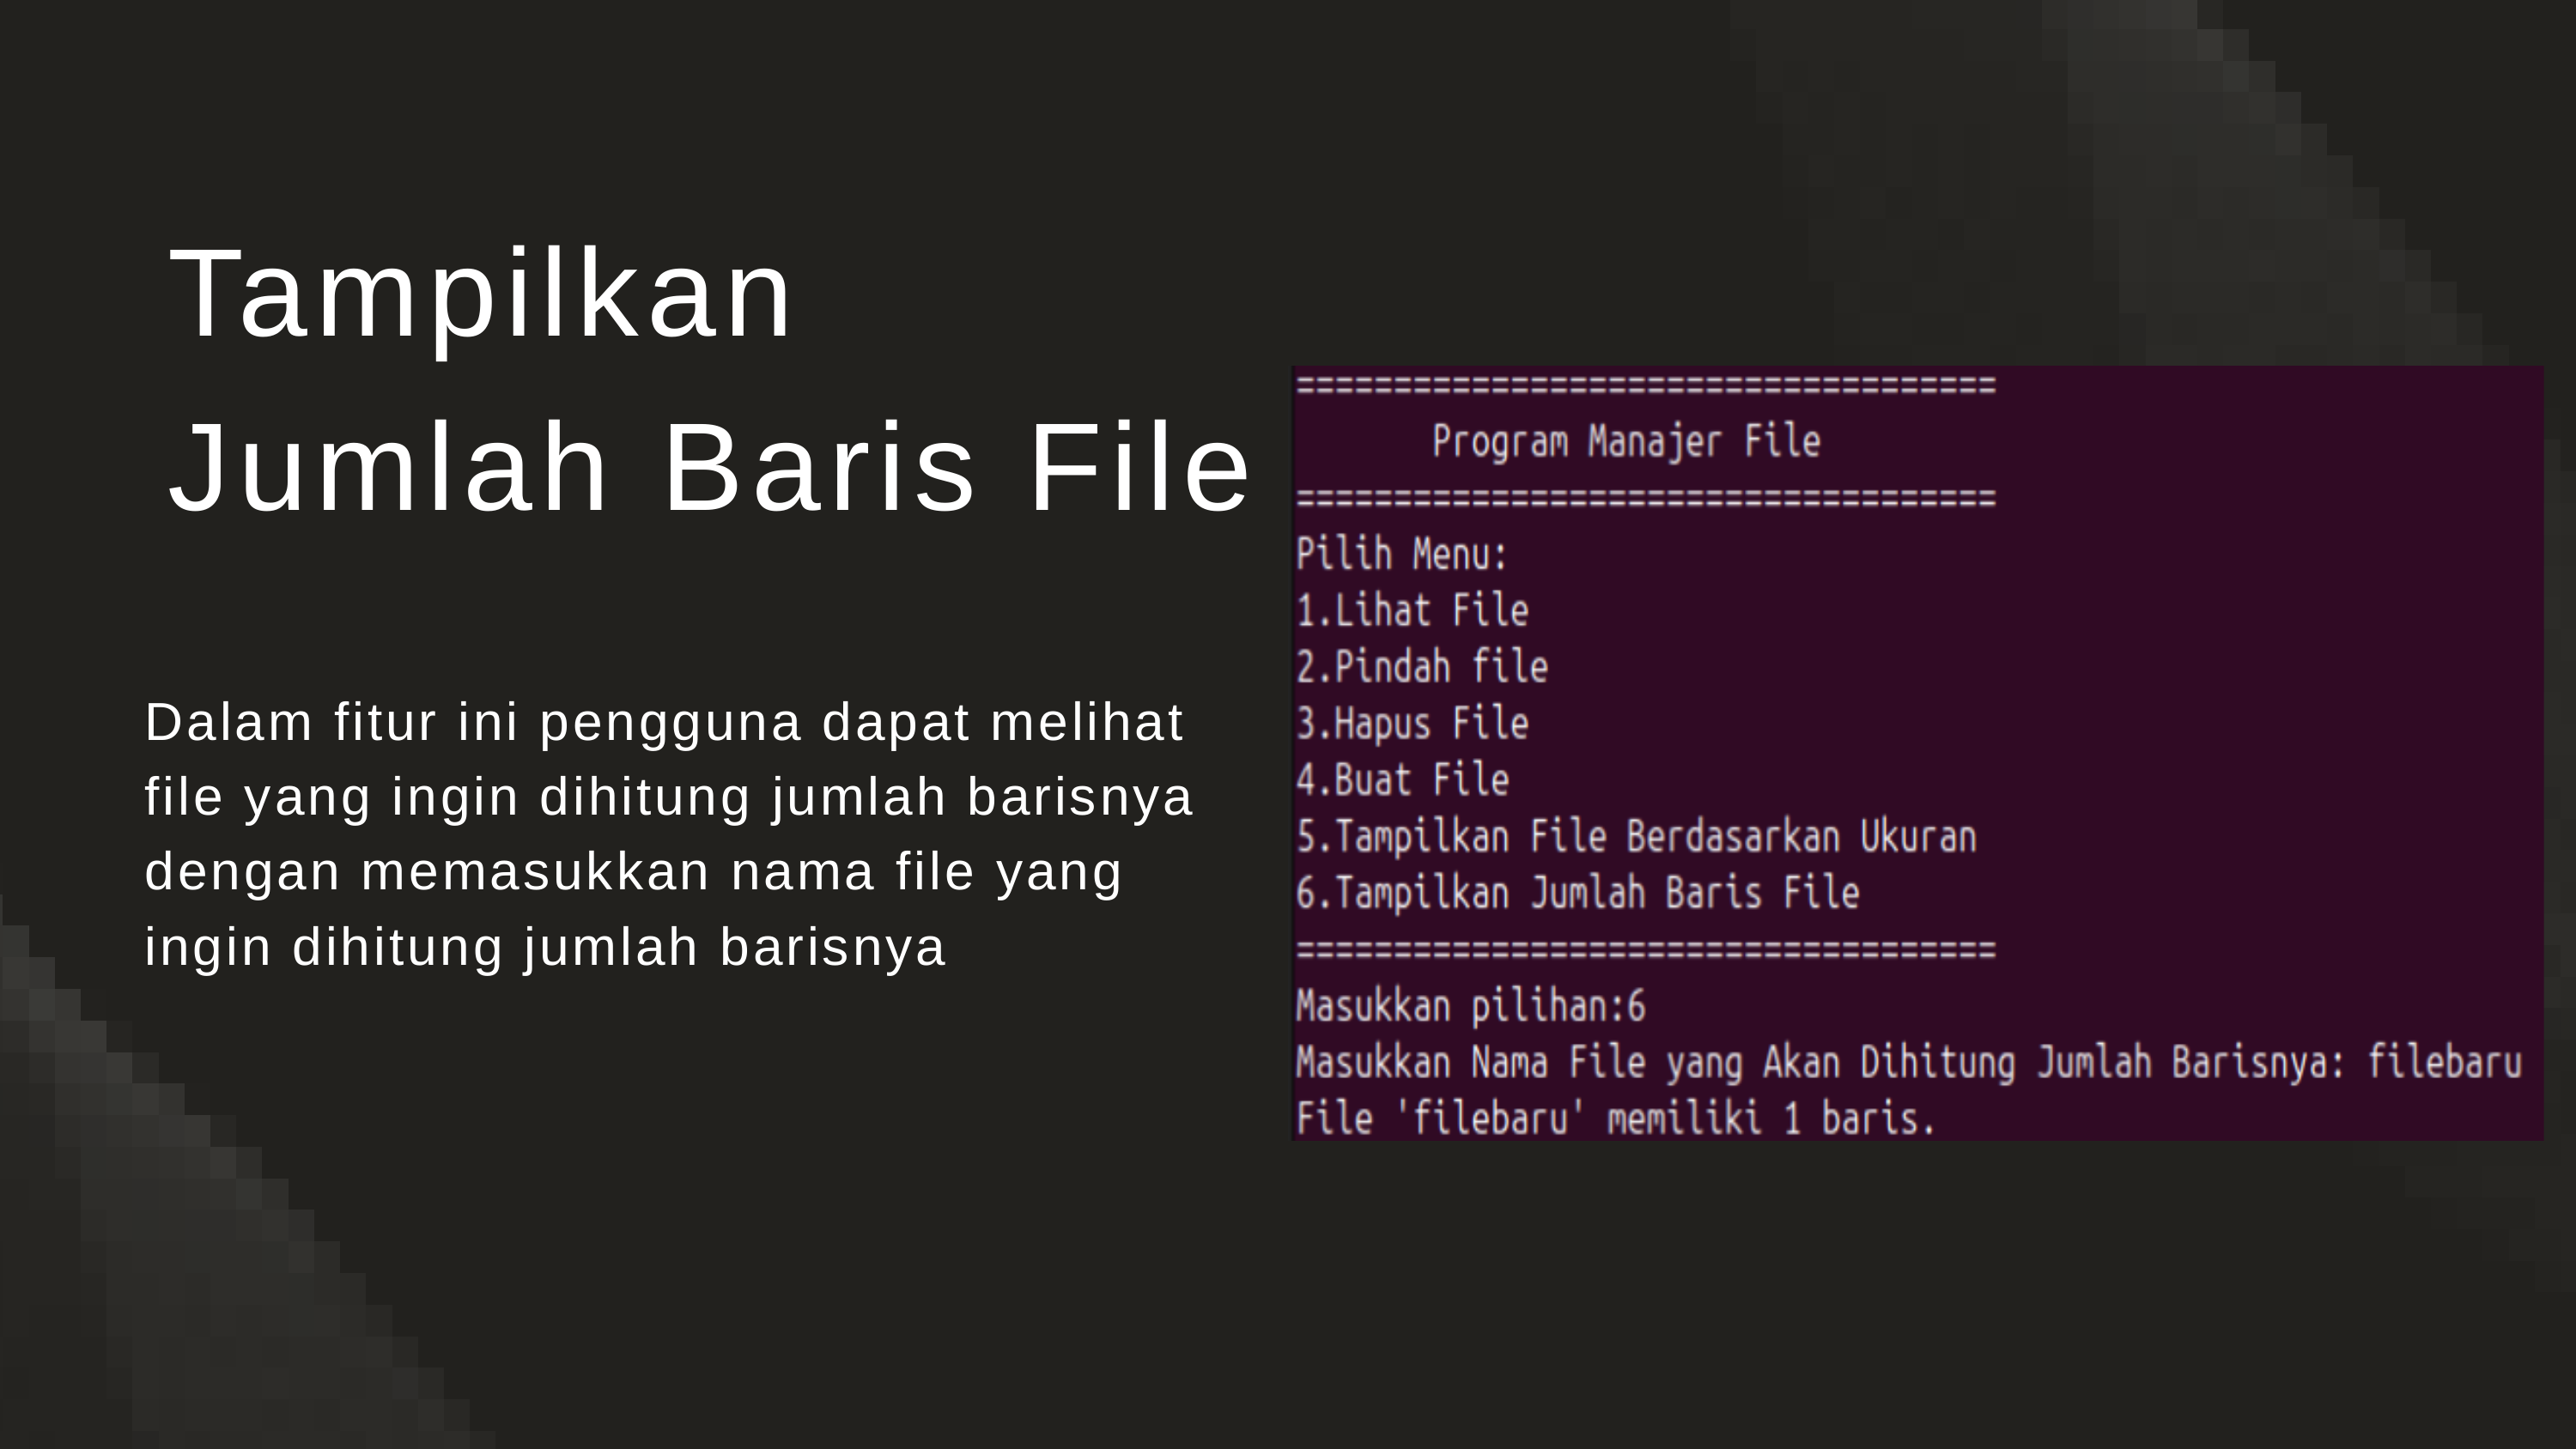

Tampilkan Jumlah Baris File

Dalam fitur ini pengguna dapat melihat file yang ingin dihitung jumlah barisnya dengan memasukkan nama file yang ingin dihitung jumlah barisnya